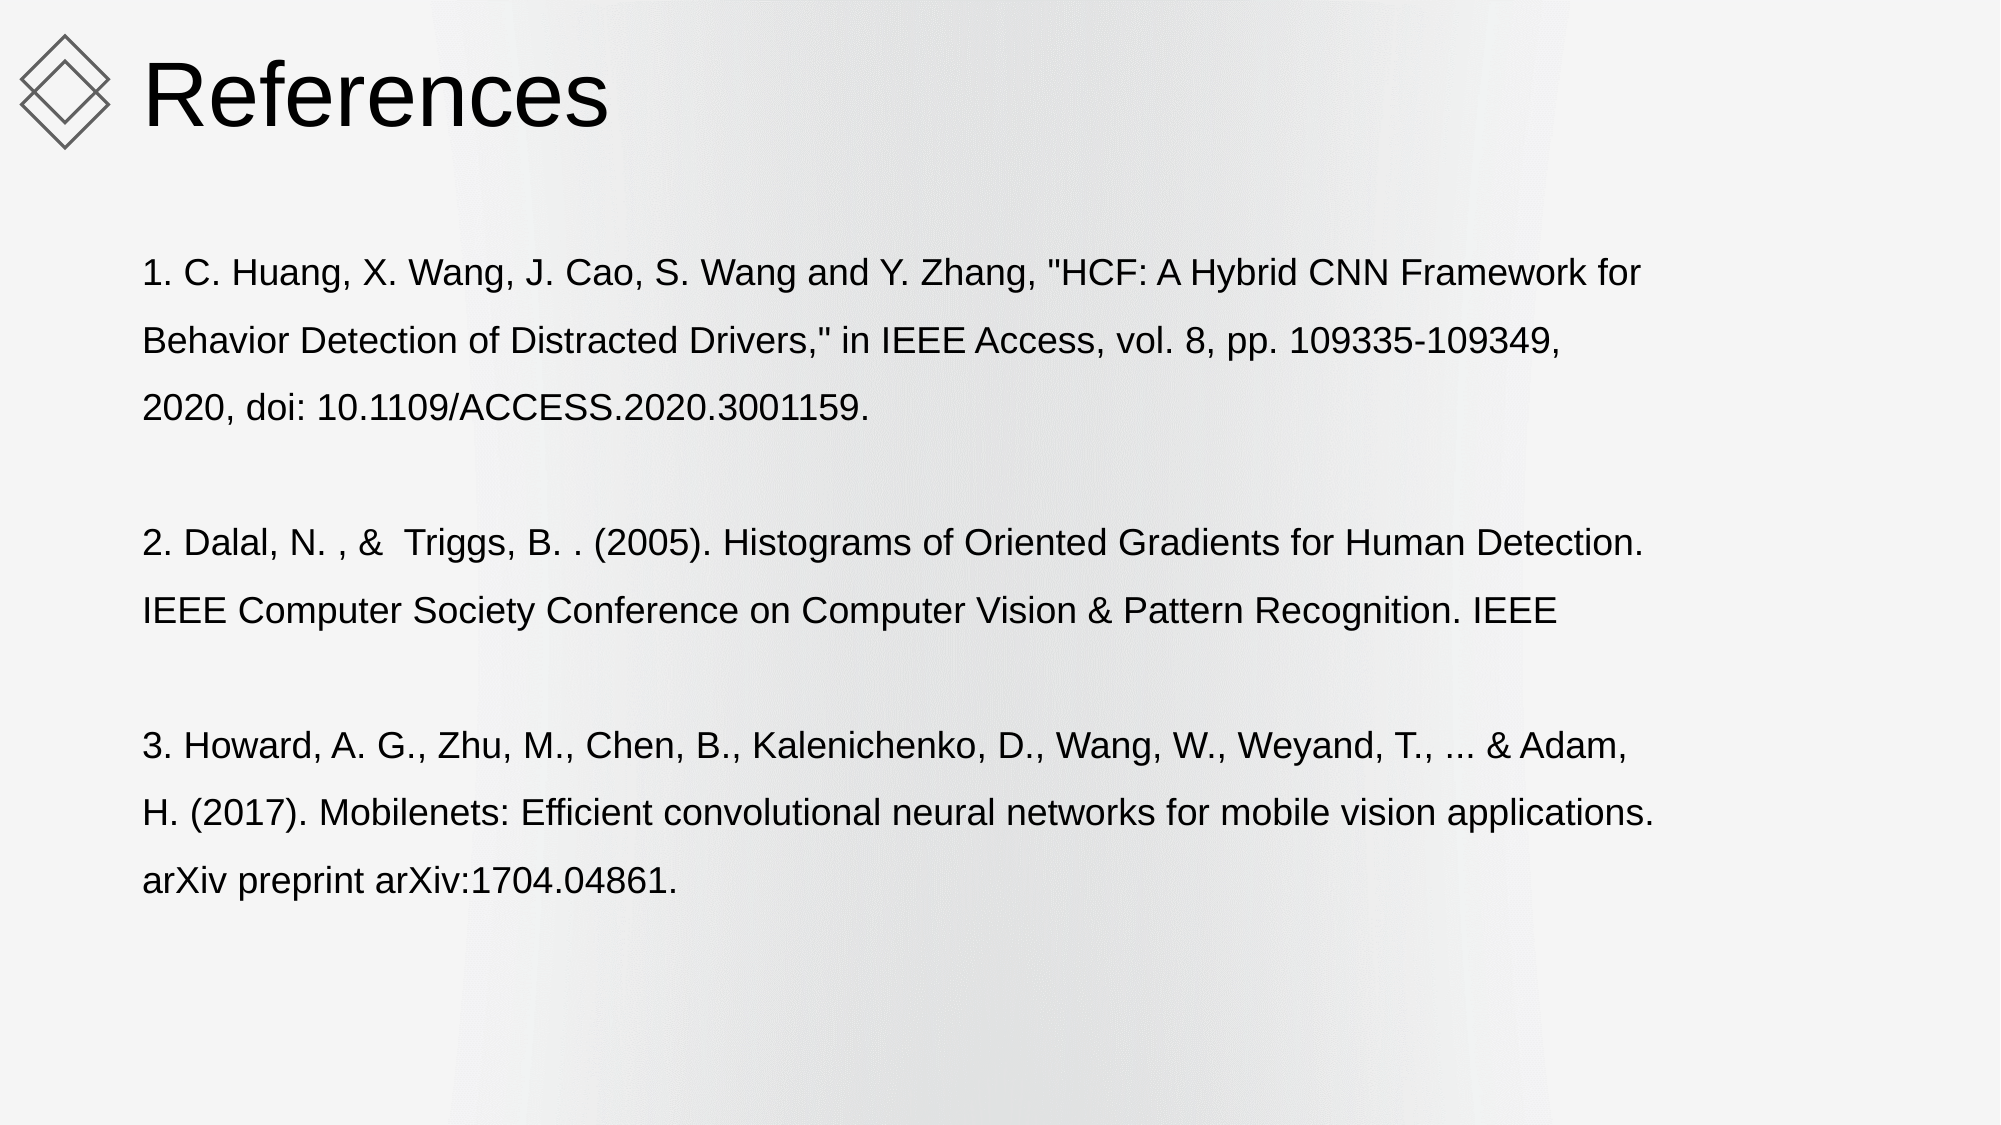

References

1. C. Huang, X. Wang, J. Cao, S. Wang and Y. Zhang, "HCF: A Hybrid CNN Framework for Behavior Detection of Distracted Drivers," in IEEE Access, vol. 8, pp. 109335-109349, 2020, doi: 10.1109/ACCESS.2020.3001159.

2. Dalal, N. , &  Triggs, B. . (2005). Histograms of Oriented Gradients for Human Detection. IEEE Computer Society Conference on Computer Vision & Pattern Recognition. IEEE

3. Howard, A. G., Zhu, M., Chen, B., Kalenichenko, D., Wang, W., Weyand, T., ... & Adam, H. (2017). Mobilenets: Efficient convolutional neural networks for mobile vision applications. arXiv preprint arXiv:1704.04861.